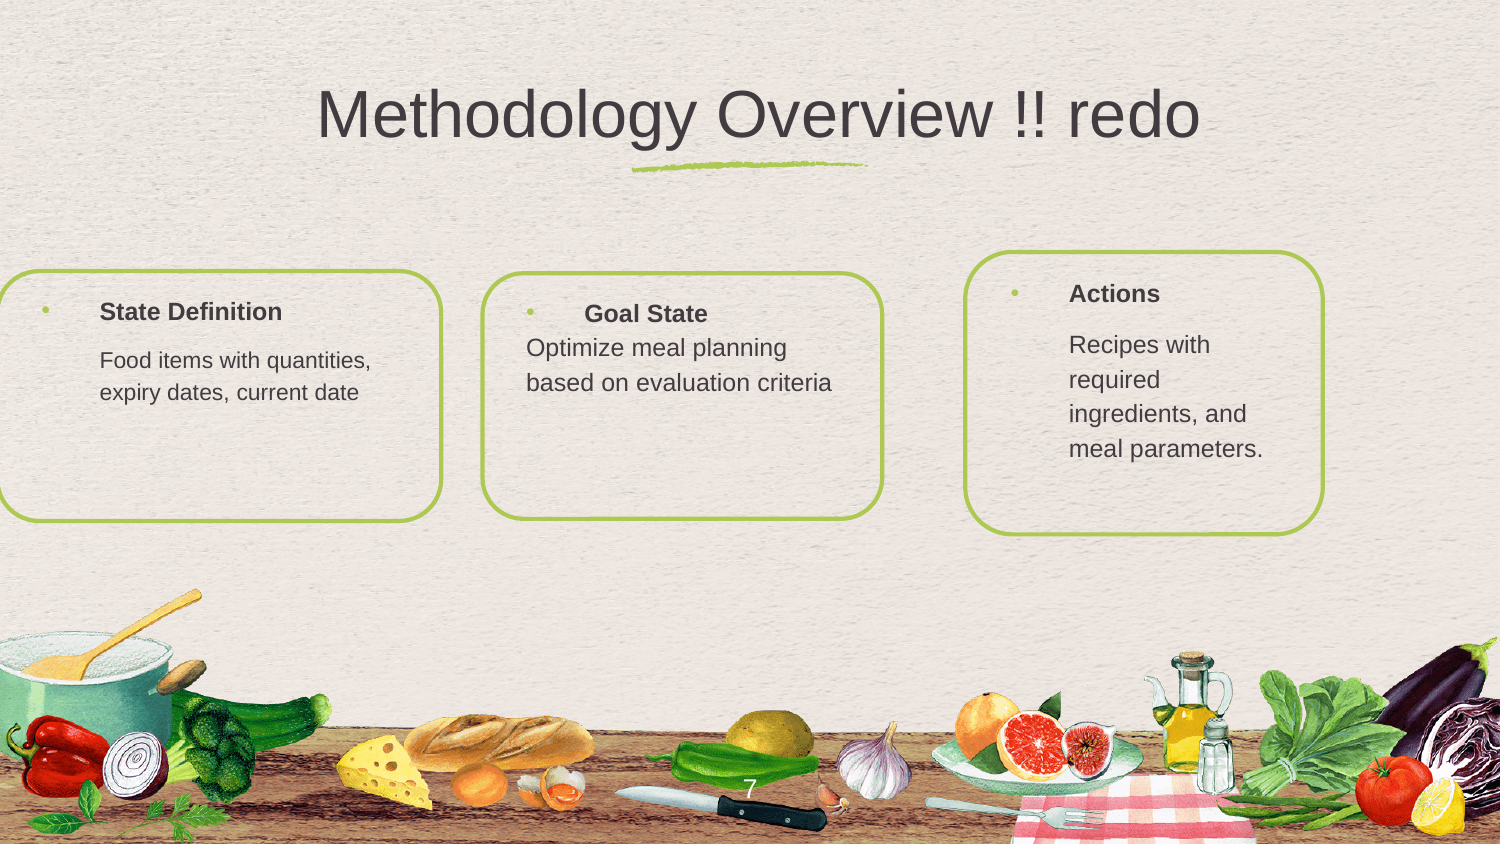

# Methodology Overview !! redo
State Definition
Food items with quantities, expiry dates, current date

Actions
Recipes with required ingredients, and meal parameters.

Goal State
Optimize meal planning based on evaluation criteria

7